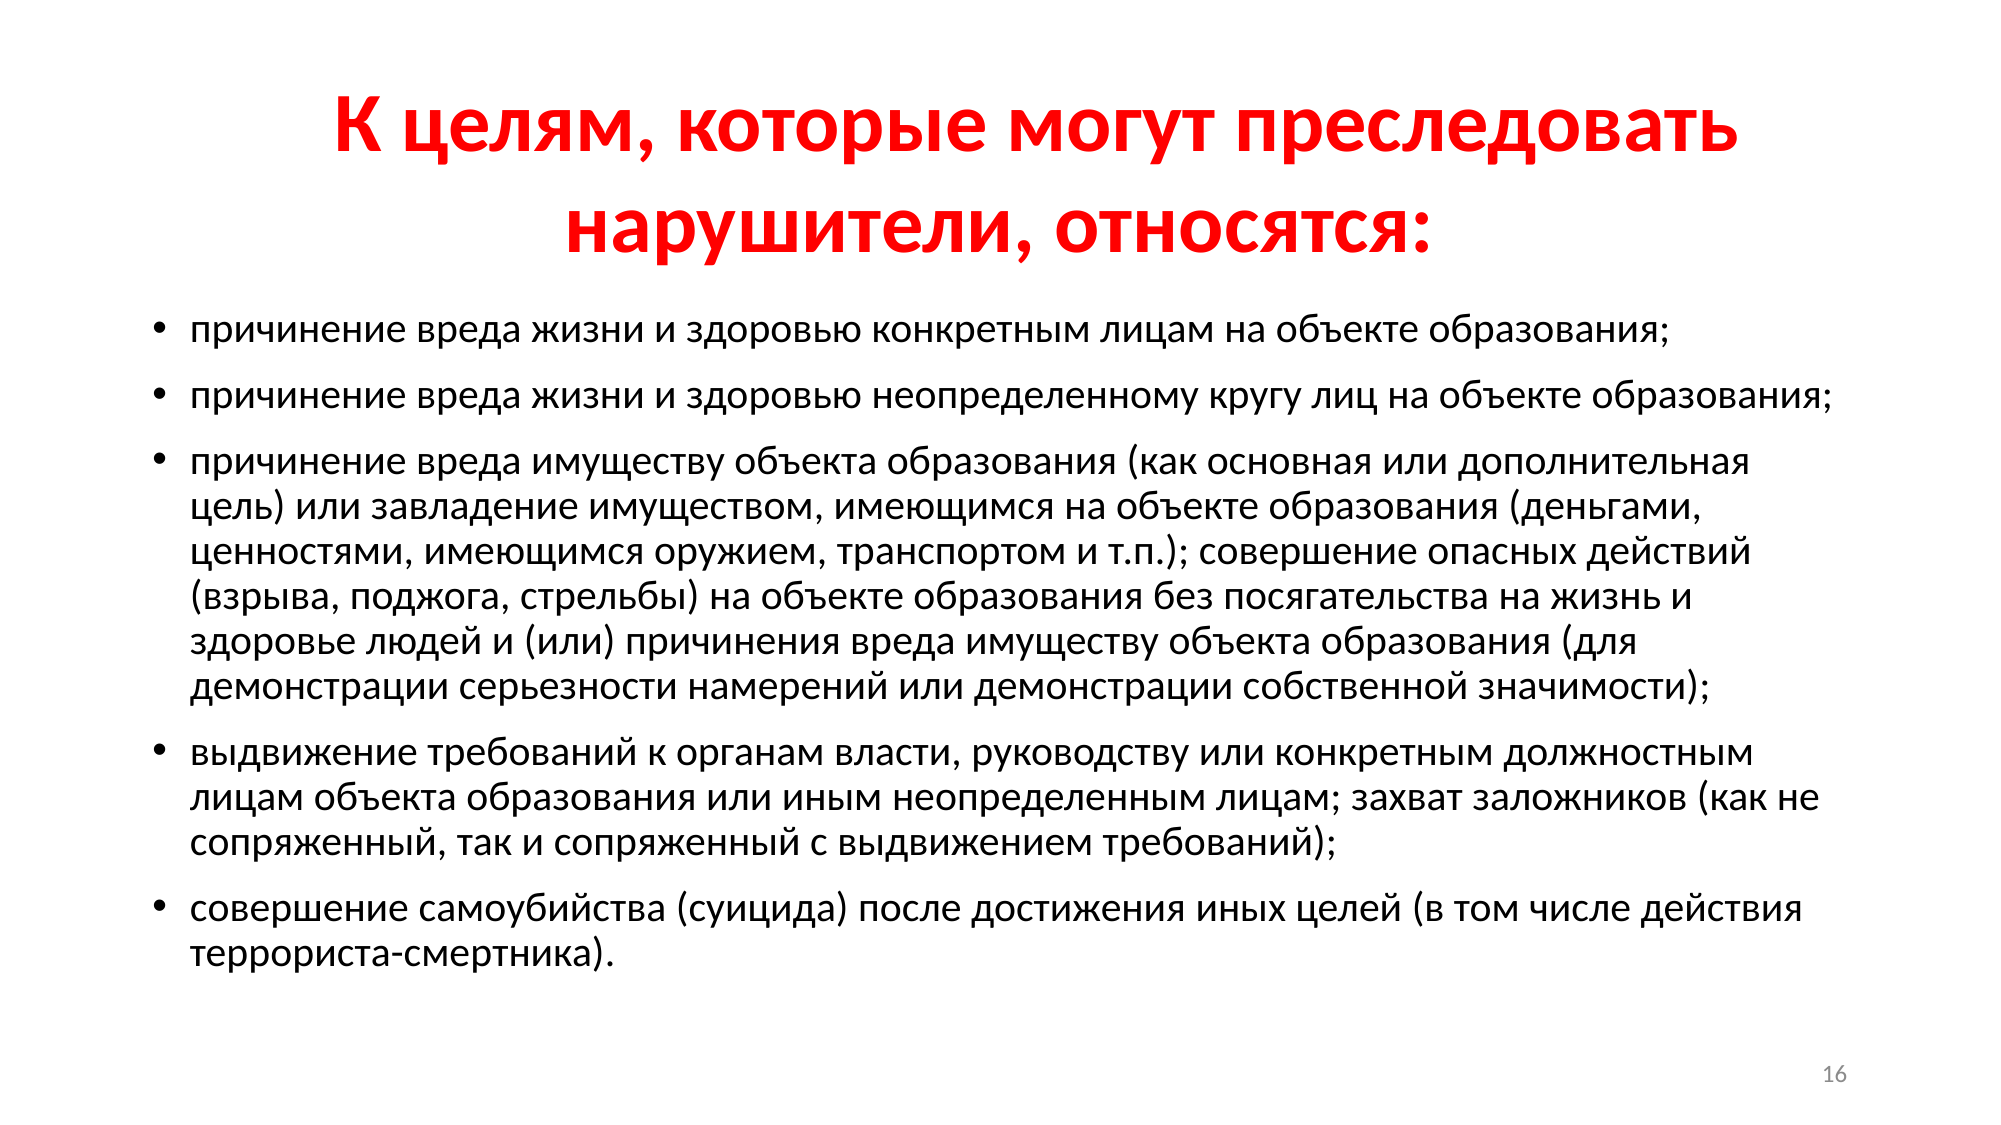

# К целям, которые могут преследовать нарушители, относятся:
причинение вреда жизни и здоровью конкретным лицам на объекте образования;
причинение вреда жизни и здоровью неопределенному кругу лиц на объекте образования;
причинение вреда имуществу объекта образования (как основная или дополнительная цель) или завладение имуществом, имеющимся на объекте образования (деньгами, ценностями, имеющимся оружием, транспортом и т.п.); совершение опасных действий (взрыва, поджога, стрельбы) на объекте образования без посягательства на жизнь и здоровье людей и (или) причинения вреда имуществу объекта образования (для демонстрации серьезности намерений или демонстрации собственной значимости);
выдвижение требований к органам власти, руководству или конкретным должностным лицам объекта образования или иным неопределенным лицам; захват заложников (как не сопряженный, так и сопряженный с выдвижением требований);
совершение самоубийства (суицида) после достижения иных целей (в том числе действия террориста-смертника).
16